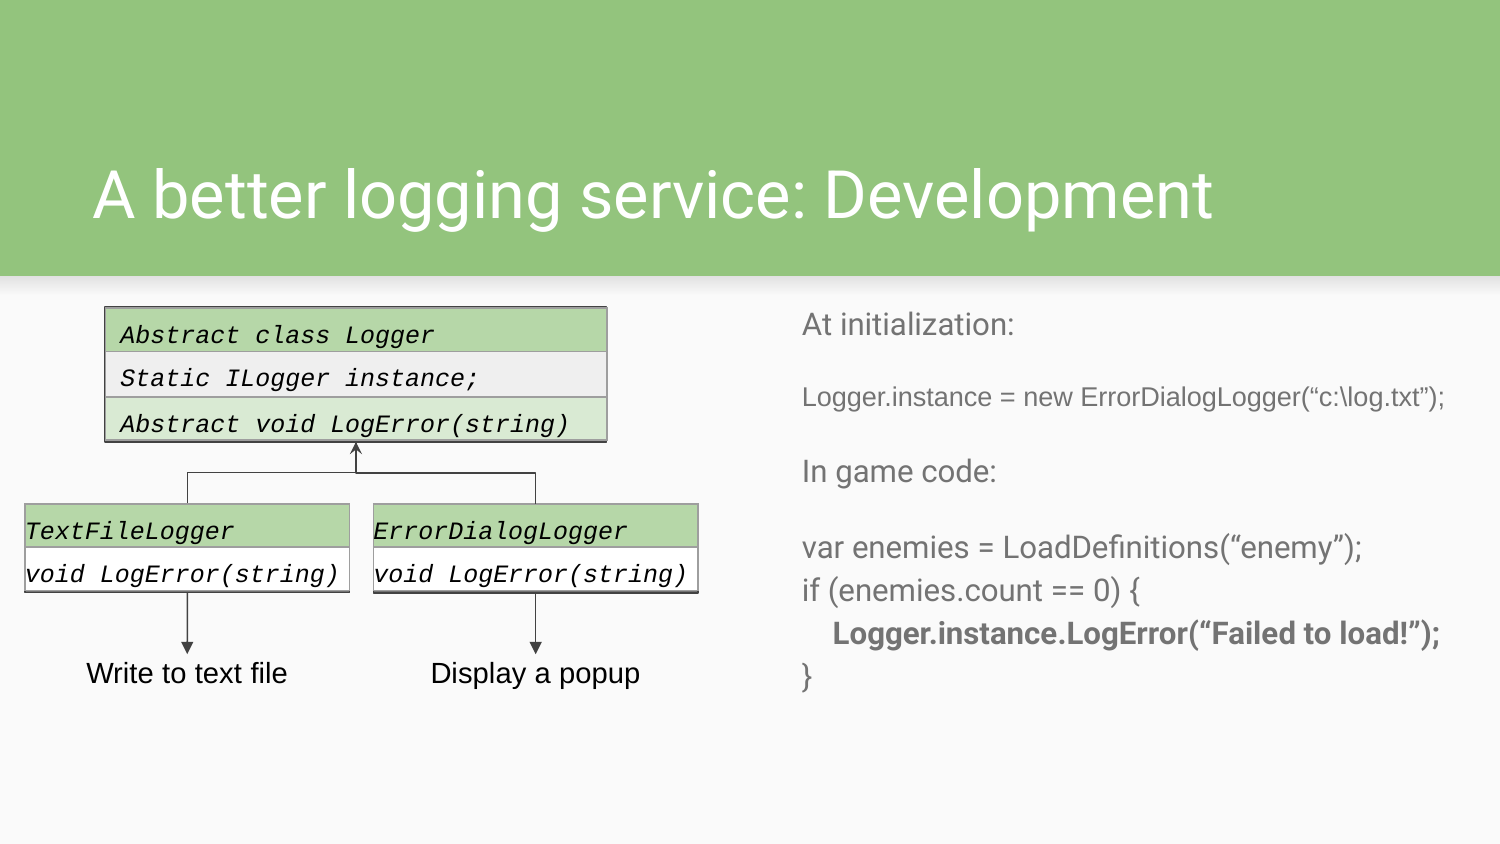

# A better logging service: Development
At initialization:
Logger.instance = new ErrorDialogLogger(“c:\log.txt”);
In game code:
var enemies = LoadDefinitions(“enemy”);
if (enemies.count == 0) {
    Logger.instance.LogError(“Failed to load!”);
}

| Abstract class Logger |
| --- |
| Static ILogger instance; |
| Abstract void LogError(string) |

| TextFileLogger |
| --- |
| void LogError(string) |
| ErrorDialogLogger |
| --- |
| void LogError(string) |

Write to text file
Display a popup